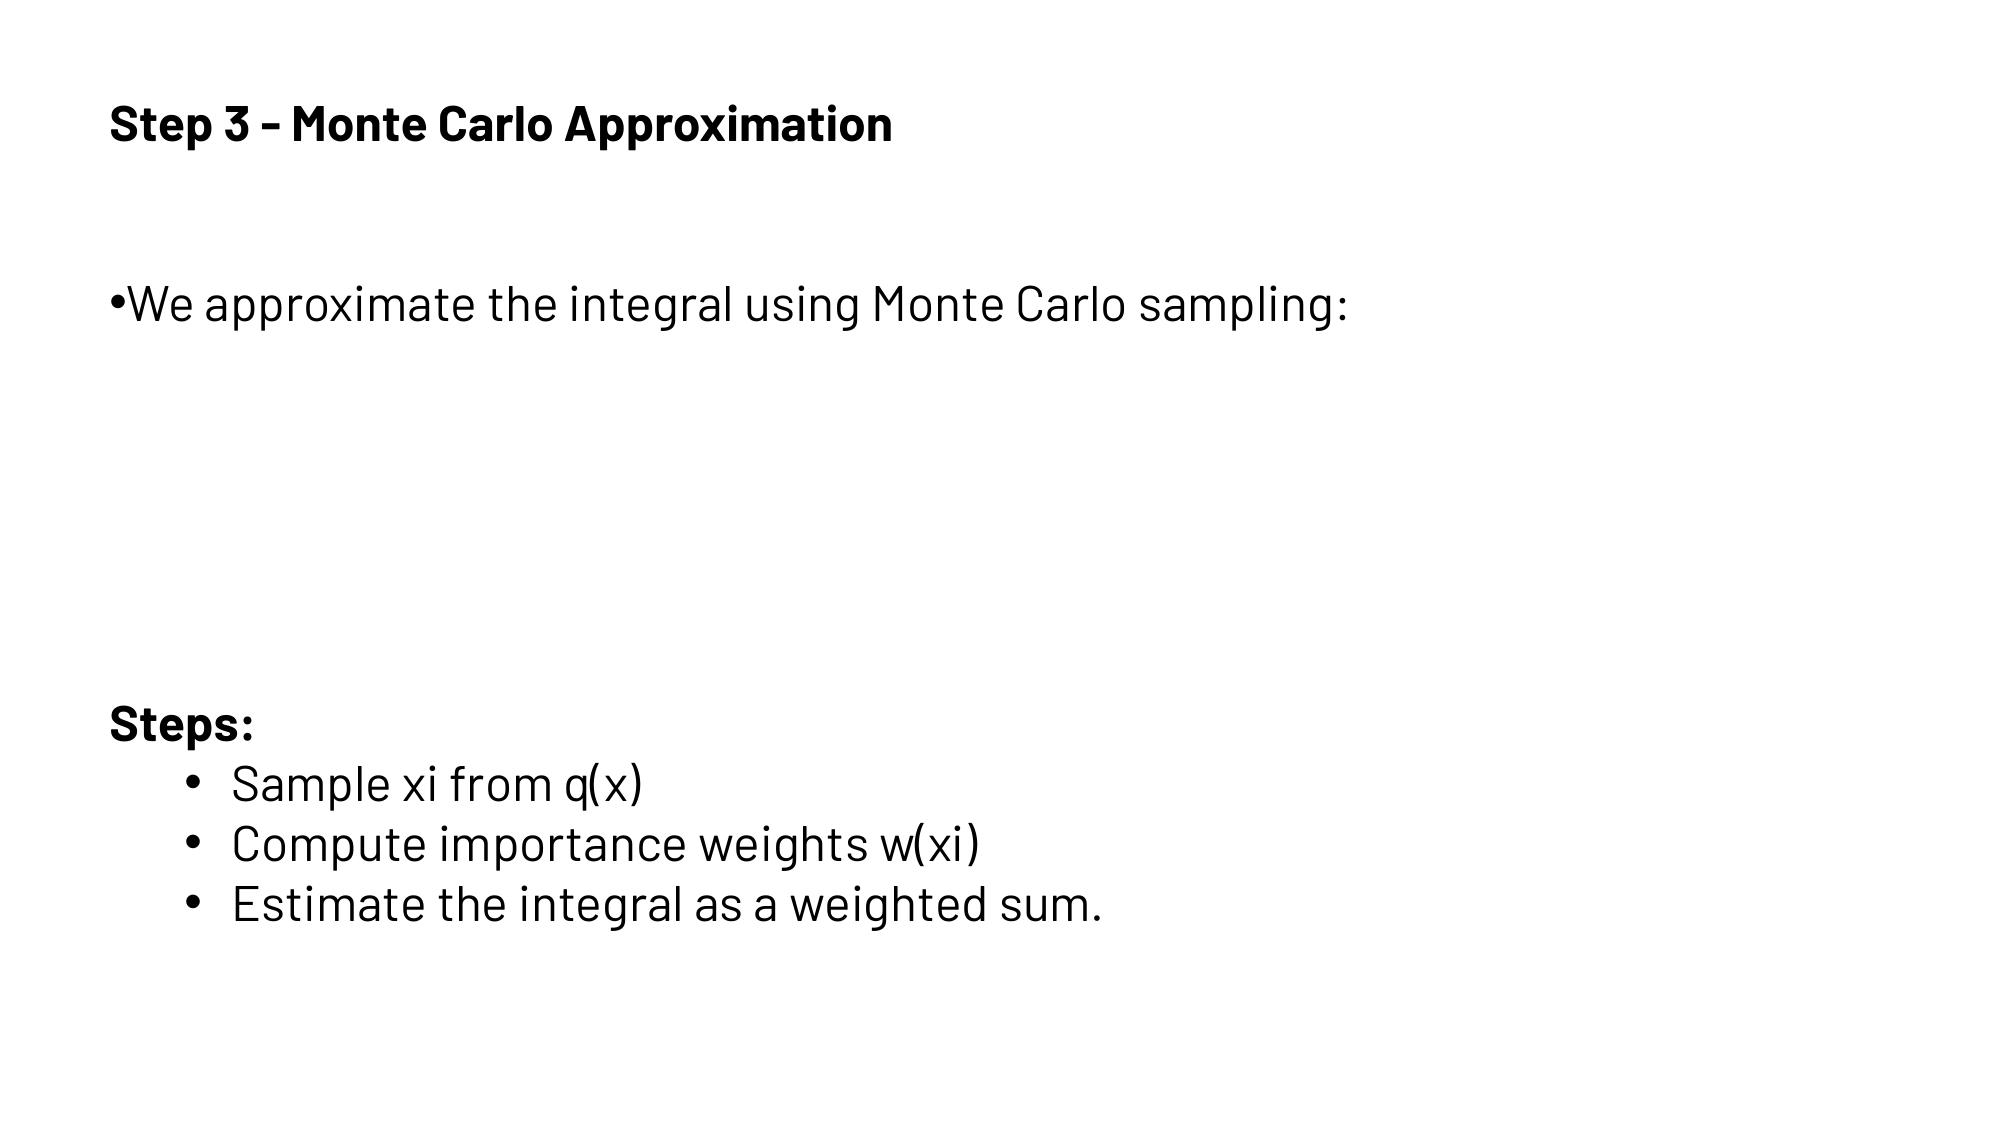

Step 3 - Monte Carlo Approximation

We approximate the integral using Monte Carlo sampling:

Steps:
Sample xi​ from q(x)
Compute importance weights w(xi)
Estimate the integral as a weighted sum.